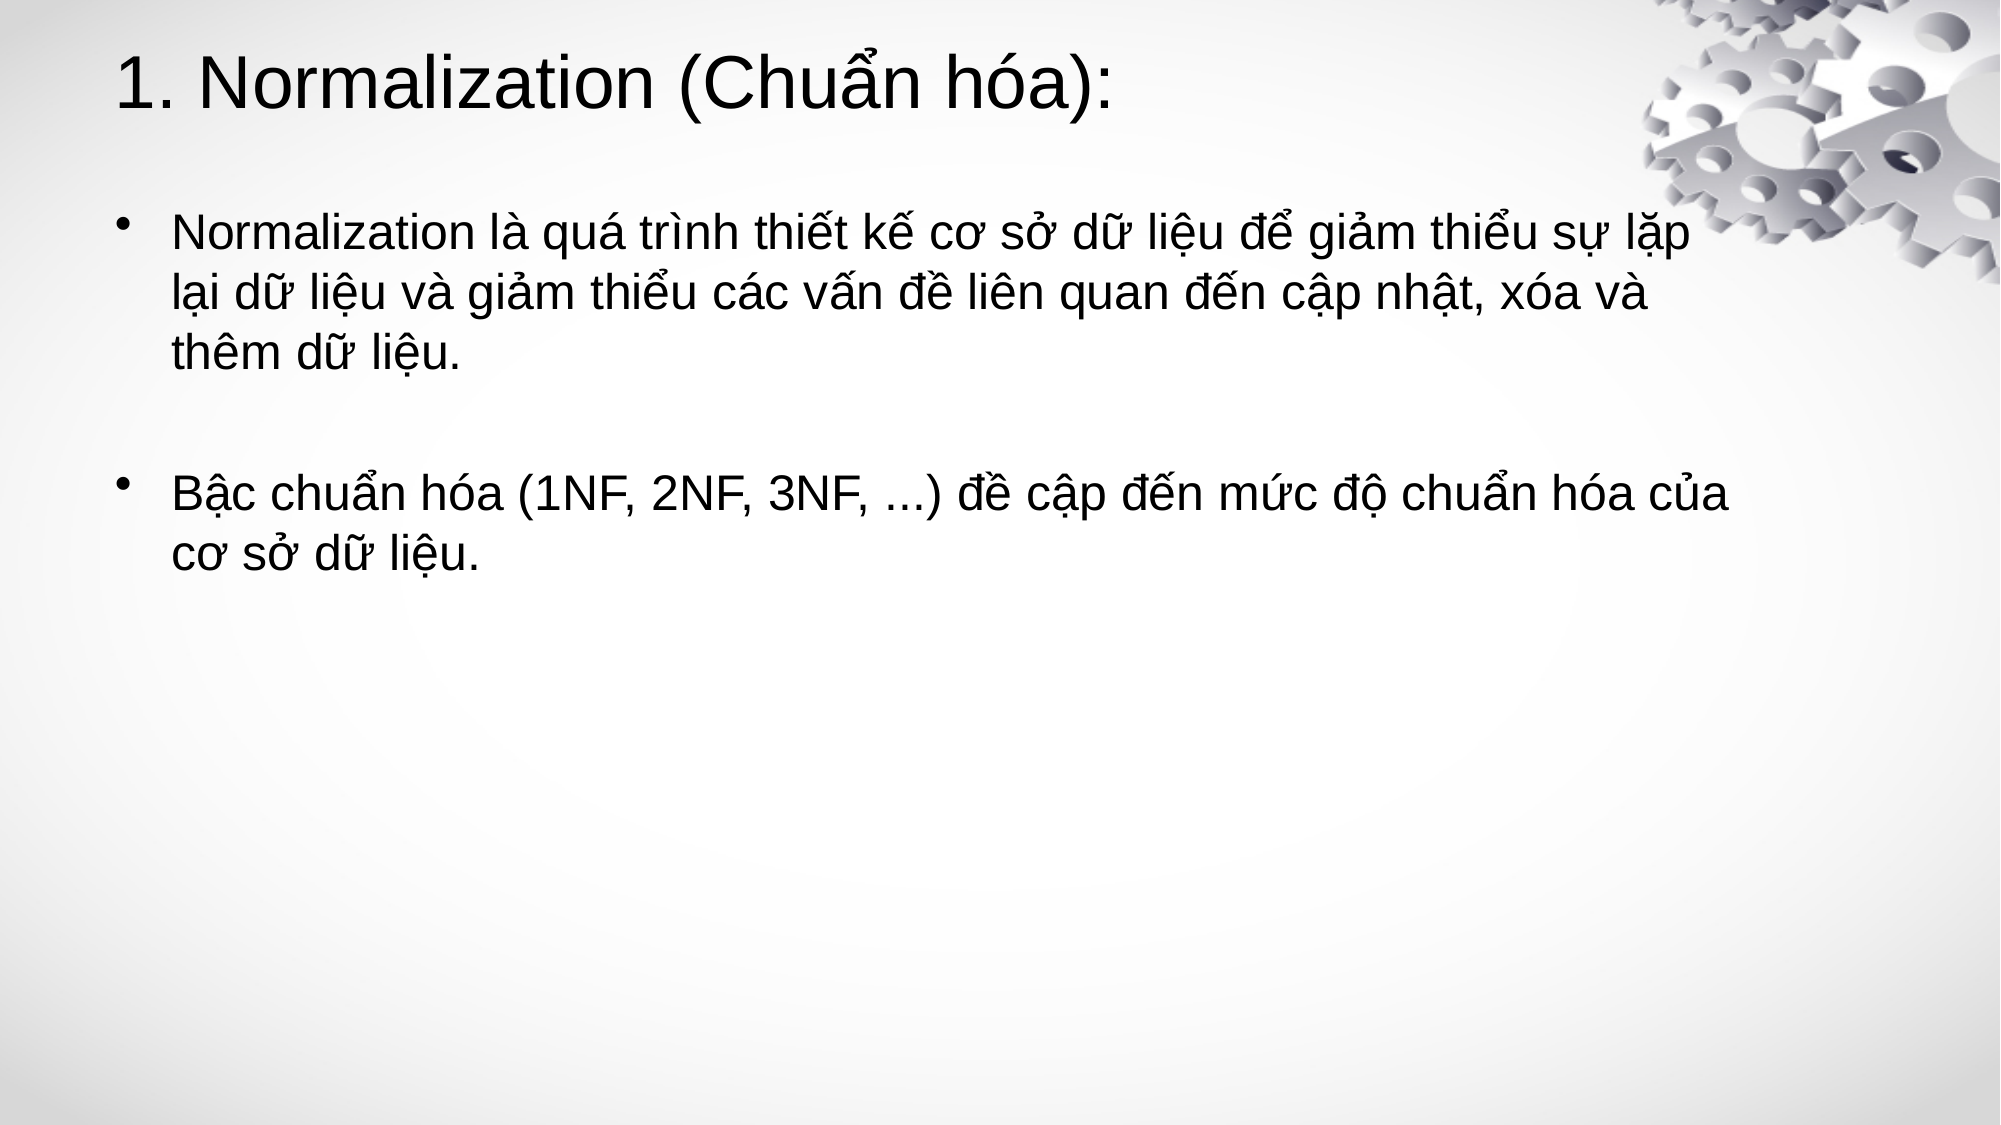

# 1. Normalization (Chuẩn hóa):
Normalization là quá trình thiết kế cơ sở dữ liệu để giảm thiểu sự lặp lại dữ liệu và giảm thiểu các vấn đề liên quan đến cập nhật, xóa và thêm dữ liệu.

Bậc chuẩn hóa (1NF, 2NF, 3NF, ...) đề cập đến mức độ chuẩn hóa của cơ sở dữ liệu.